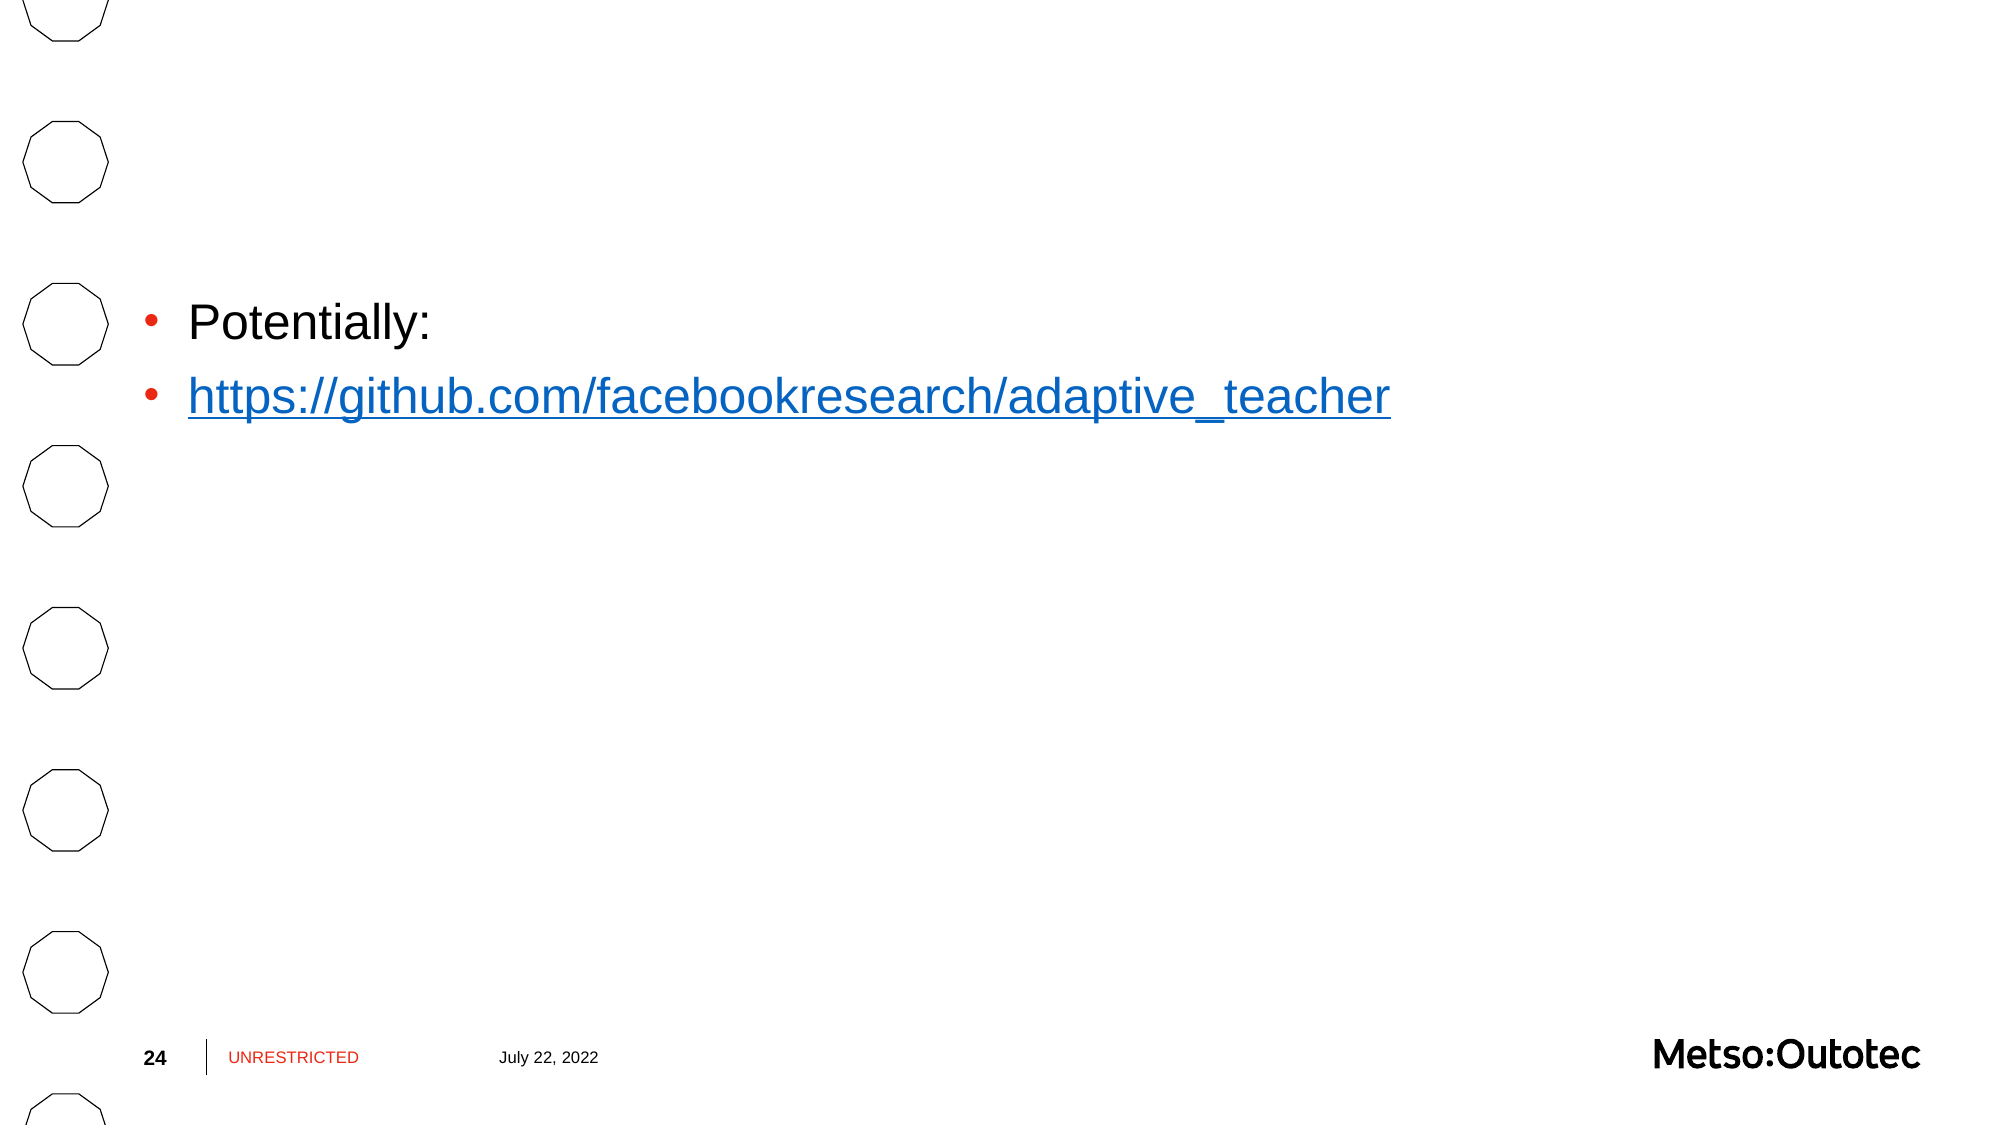

#

Potentially:
https://github.com/facebookresearch/adaptive_teacher

24
UNRESTRICTED
July 22, 2022